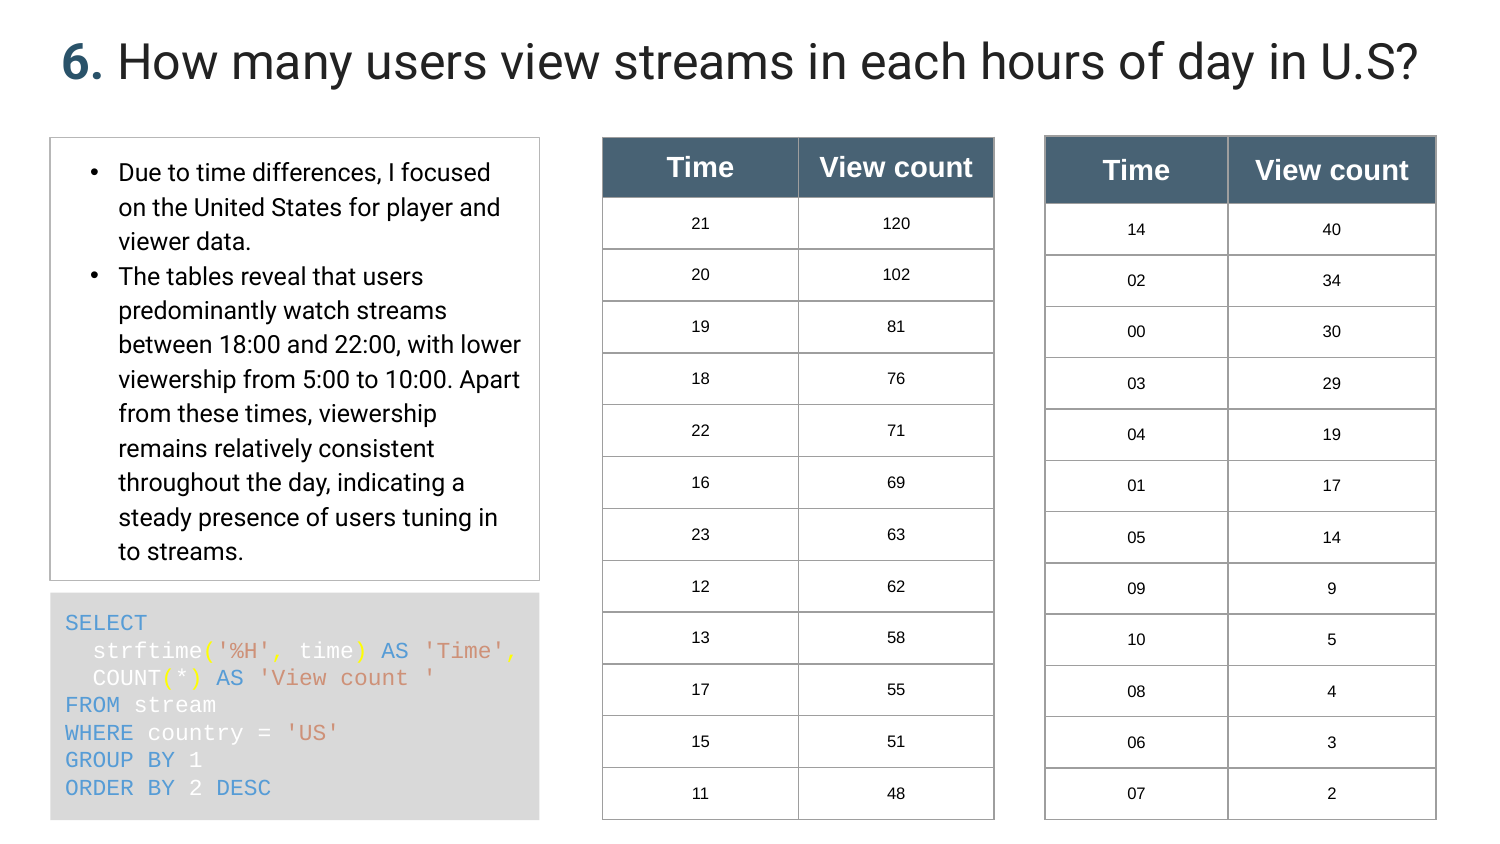

6. How many users view streams in each hours of day in U.S?
| Time | View count |
| --- | --- |
| 14 | 40 |
| 02 | 34 |
| 00 | 30 |
| 03 | 29 |
| 04 | 19 |
| 01 | 17 |
| 05 | 14 |
| 09 | 9 |
| 10 | 5 |
| 08 | 4 |
| 06 | 3 |
| 07 | 2 |
| Time | View count |
| --- | --- |
| 21 | 120 |
| 20 | 102 |
| 19 | 81 |
| 18 | 76 |
| 22 | 71 |
| 16 | 69 |
| 23 | 63 |
| 12 | 62 |
| 13 | 58 |
| 17 | 55 |
| 15 | 51 |
| 11 | 48 |
Due to time differences, I focused on the United States for player and viewer data.
The tables reveal that users predominantly watch streams between 18:00 and 22:00, with lower viewership from 5:00 to 10:00. Apart from these times, viewership remains relatively consistent throughout the day, indicating a steady presence of users tuning in to streams.
SELECT
  strftime('%H', time) AS 'Time',
  COUNT(*) AS 'View count '
FROM stream
WHERE country = 'US'
GROUP BY 1
ORDER BY 2 DESC